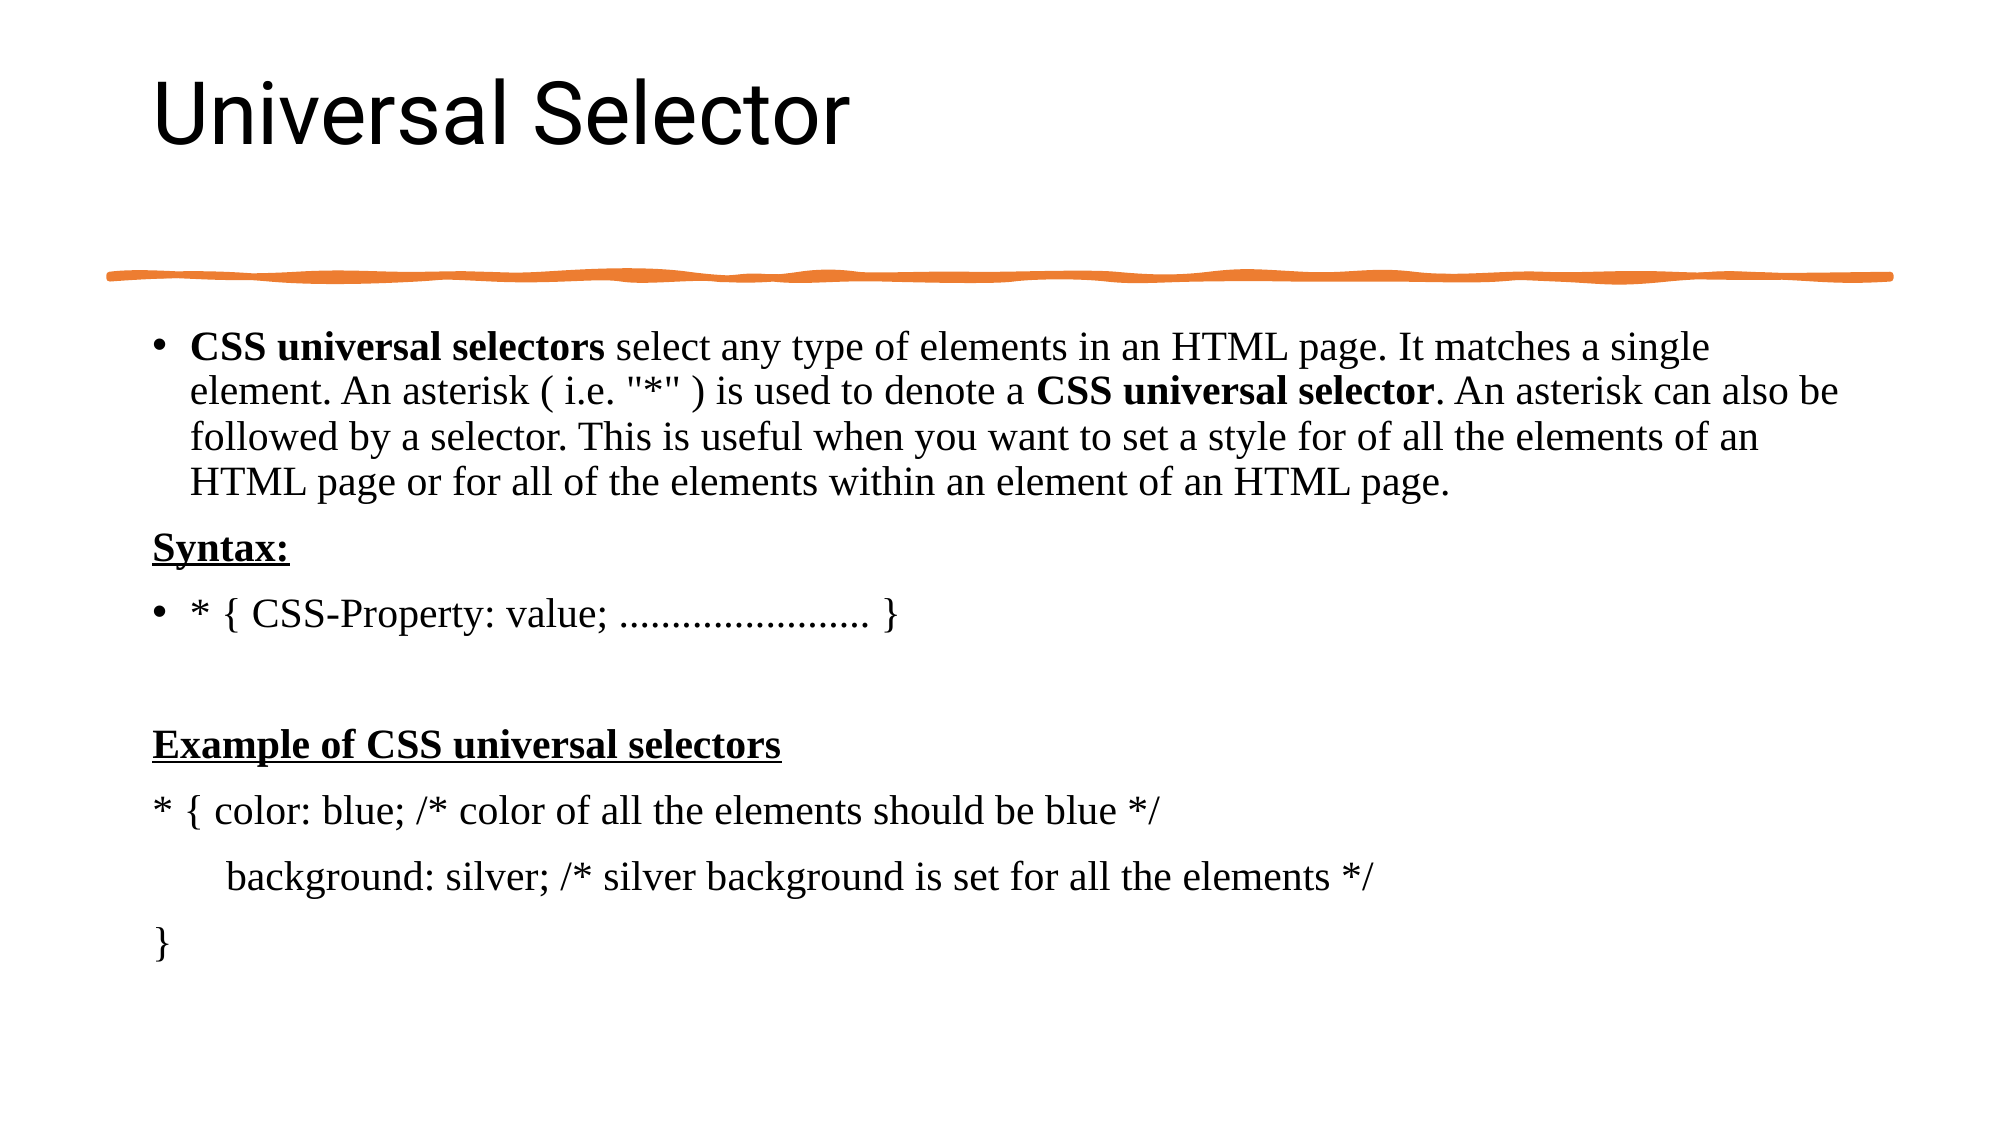

# Universal Selector

CSS universal selectors select any type of elements in an HTML page. It matches a single element. An asterisk ( i.e. "*" ) is used to denote a CSS universal selector. An asterisk can also be followed by a selector. This is useful when you want to set a style for of all the elements of an HTML page or for all of the elements within an element of an HTML page.
Syntax:
* { CSS-Property: value; ........................ }

Example of CSS universal selectors
* { color: blue; /* color of all the elements should be blue */
       background: silver; /* silver background is set for all the elements */
}